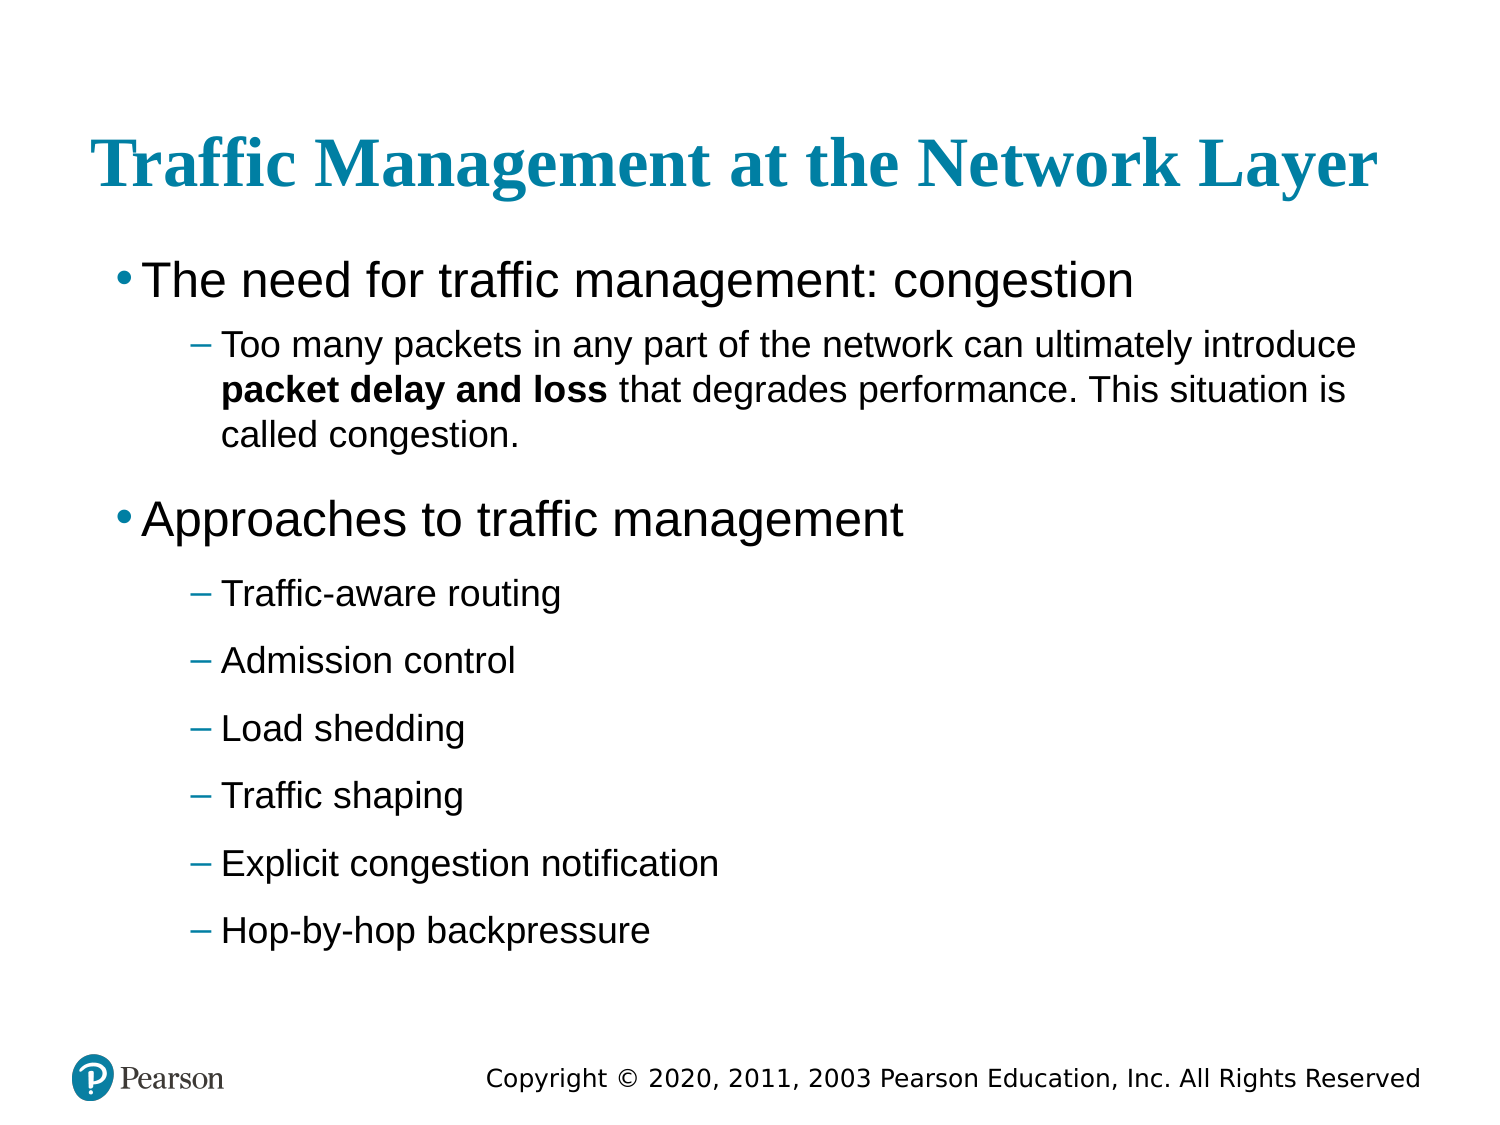

# Traffic Management at the Network Layer
The need for traffic management: congestion
Too many packets in any part of the network can ultimately introduce packet delay and loss that degrades performance. This situation is called congestion.
Approaches to traffic management
Traffic-aware routing
Admission control
Load shedding
Traffic shaping
Explicit congestion notification
Hop-by-hop backpressure